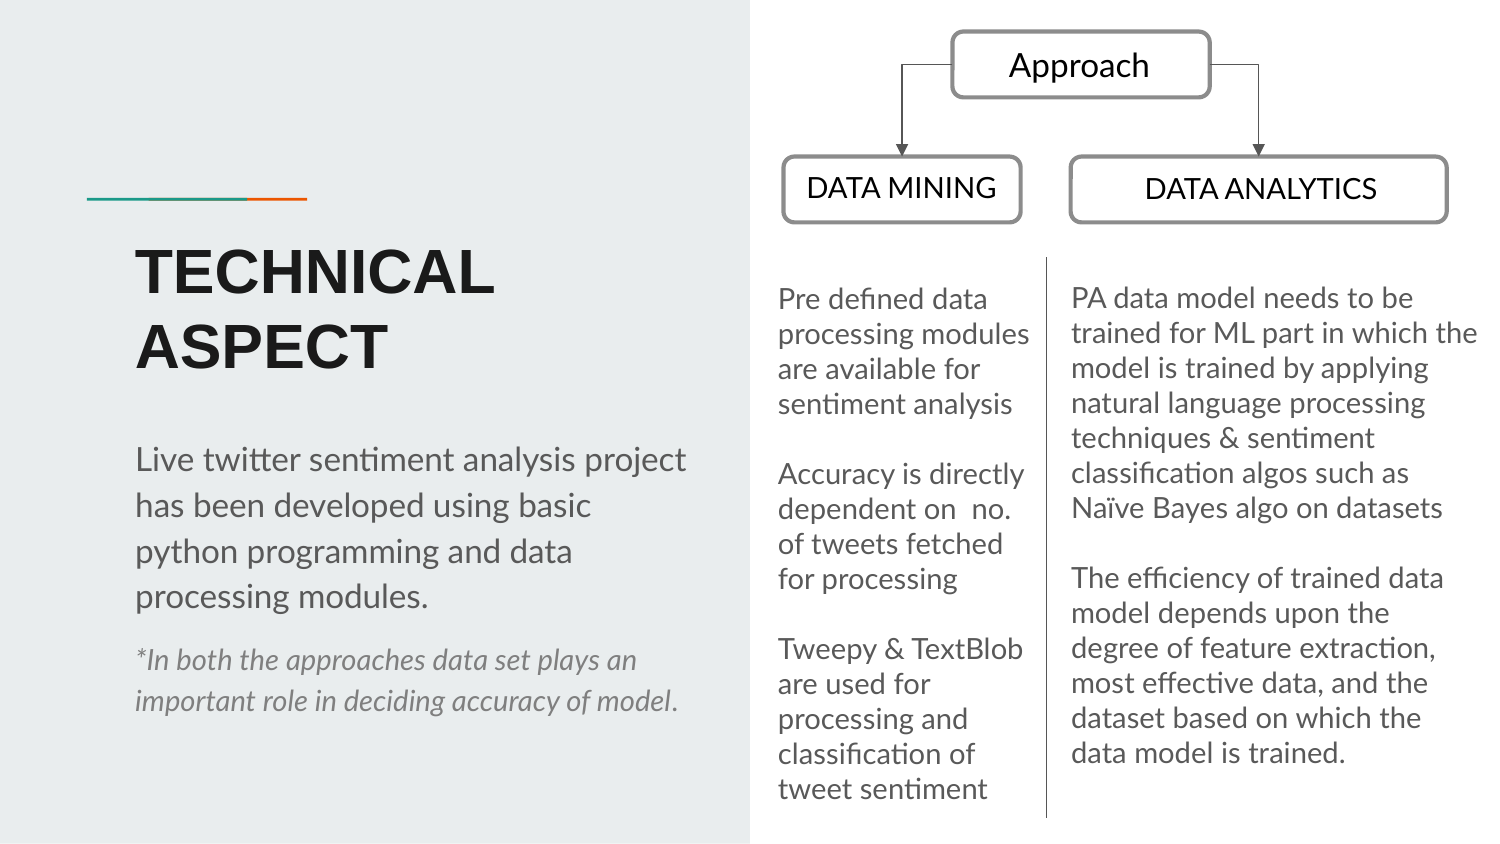

Approach

DATA MINING

DATA ANALYTICS
# TECHNICAL ASPECT

PA data model needs to be trained for ML part in which the model is trained by applying natural language processing techniques & sentiment classification algos such as Naïve Bayes algo on datasets

The efficiency of trained data model depends upon the degree of feature extraction, most effective data, and the dataset based on which the data model is trained.

Pre defined data processing modules are available for sentiment analysis

Accuracy is directly dependent on  no.  of tweets fetched for processing

Tweepy & TextBlob are used for processing and classification of tweet sentiment
Live twitter sentiment analysis project has been developed using basic python programming and data processing modules.
*In both the approaches data set plays an important role in deciding accuracy of model.